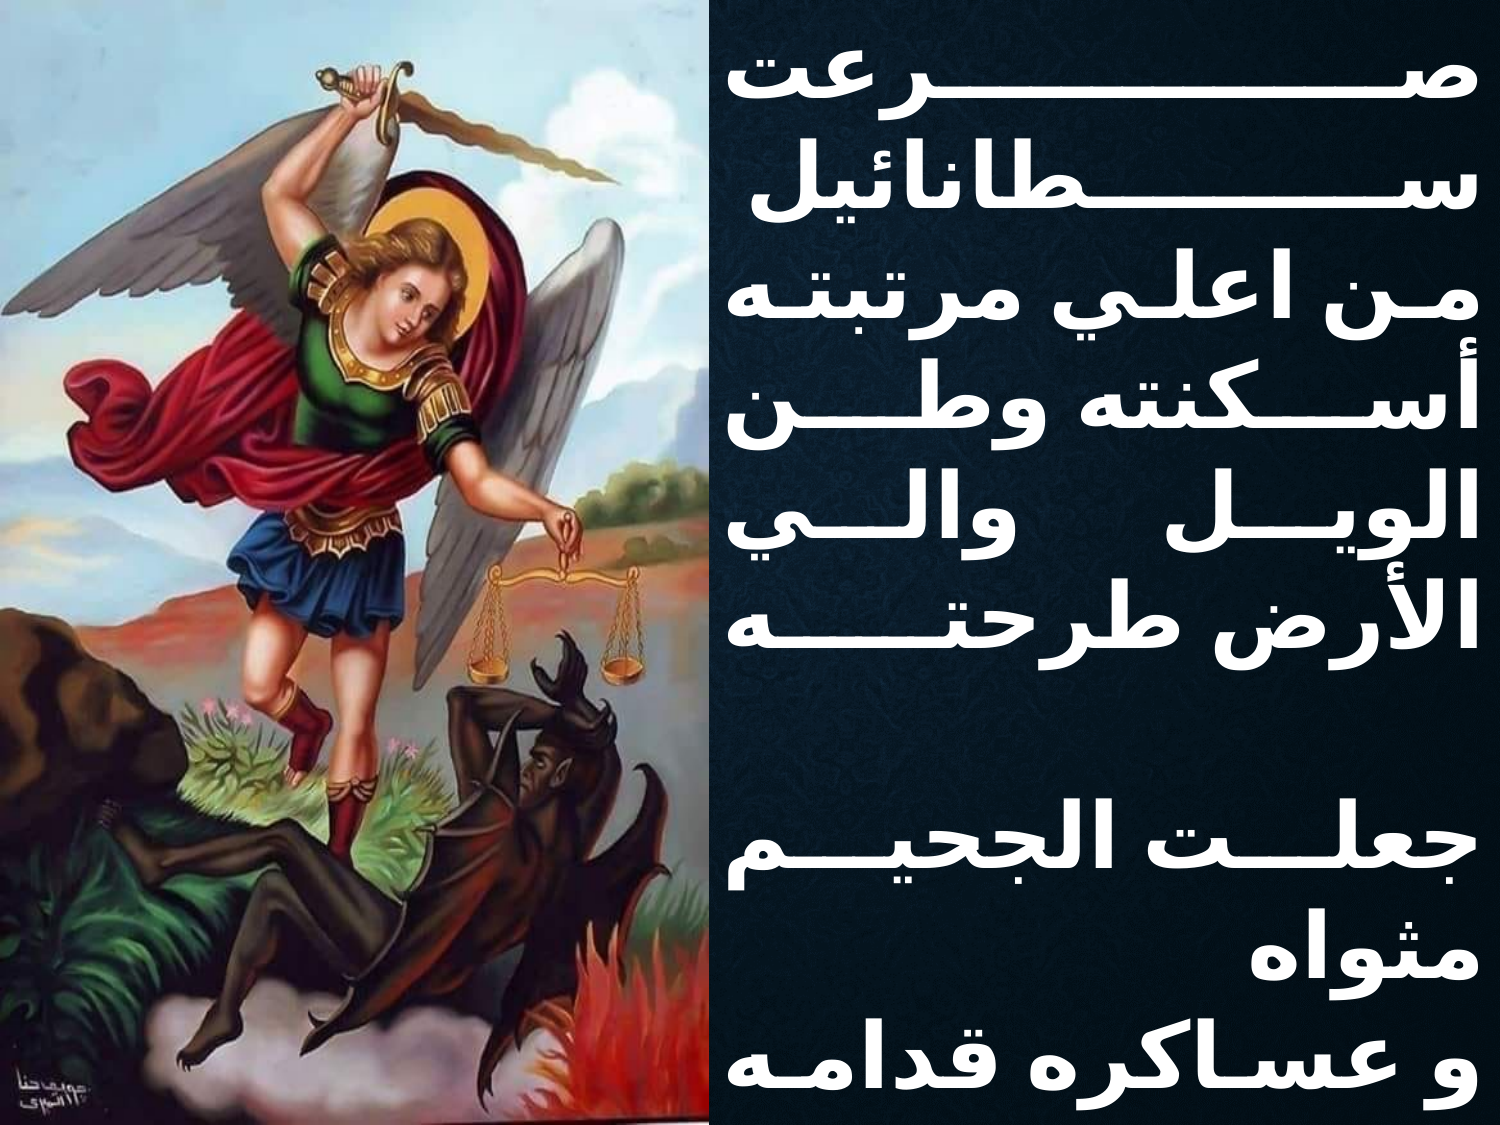

صرعت سطانائيل
من اعلي مرتبته
أسكنته وطن الويل      والي الأرض طرحته
جعلت الجحيم مثواه
و عساكره قدامه
و طعامه النار جواه
و لا تمحي أجرامه